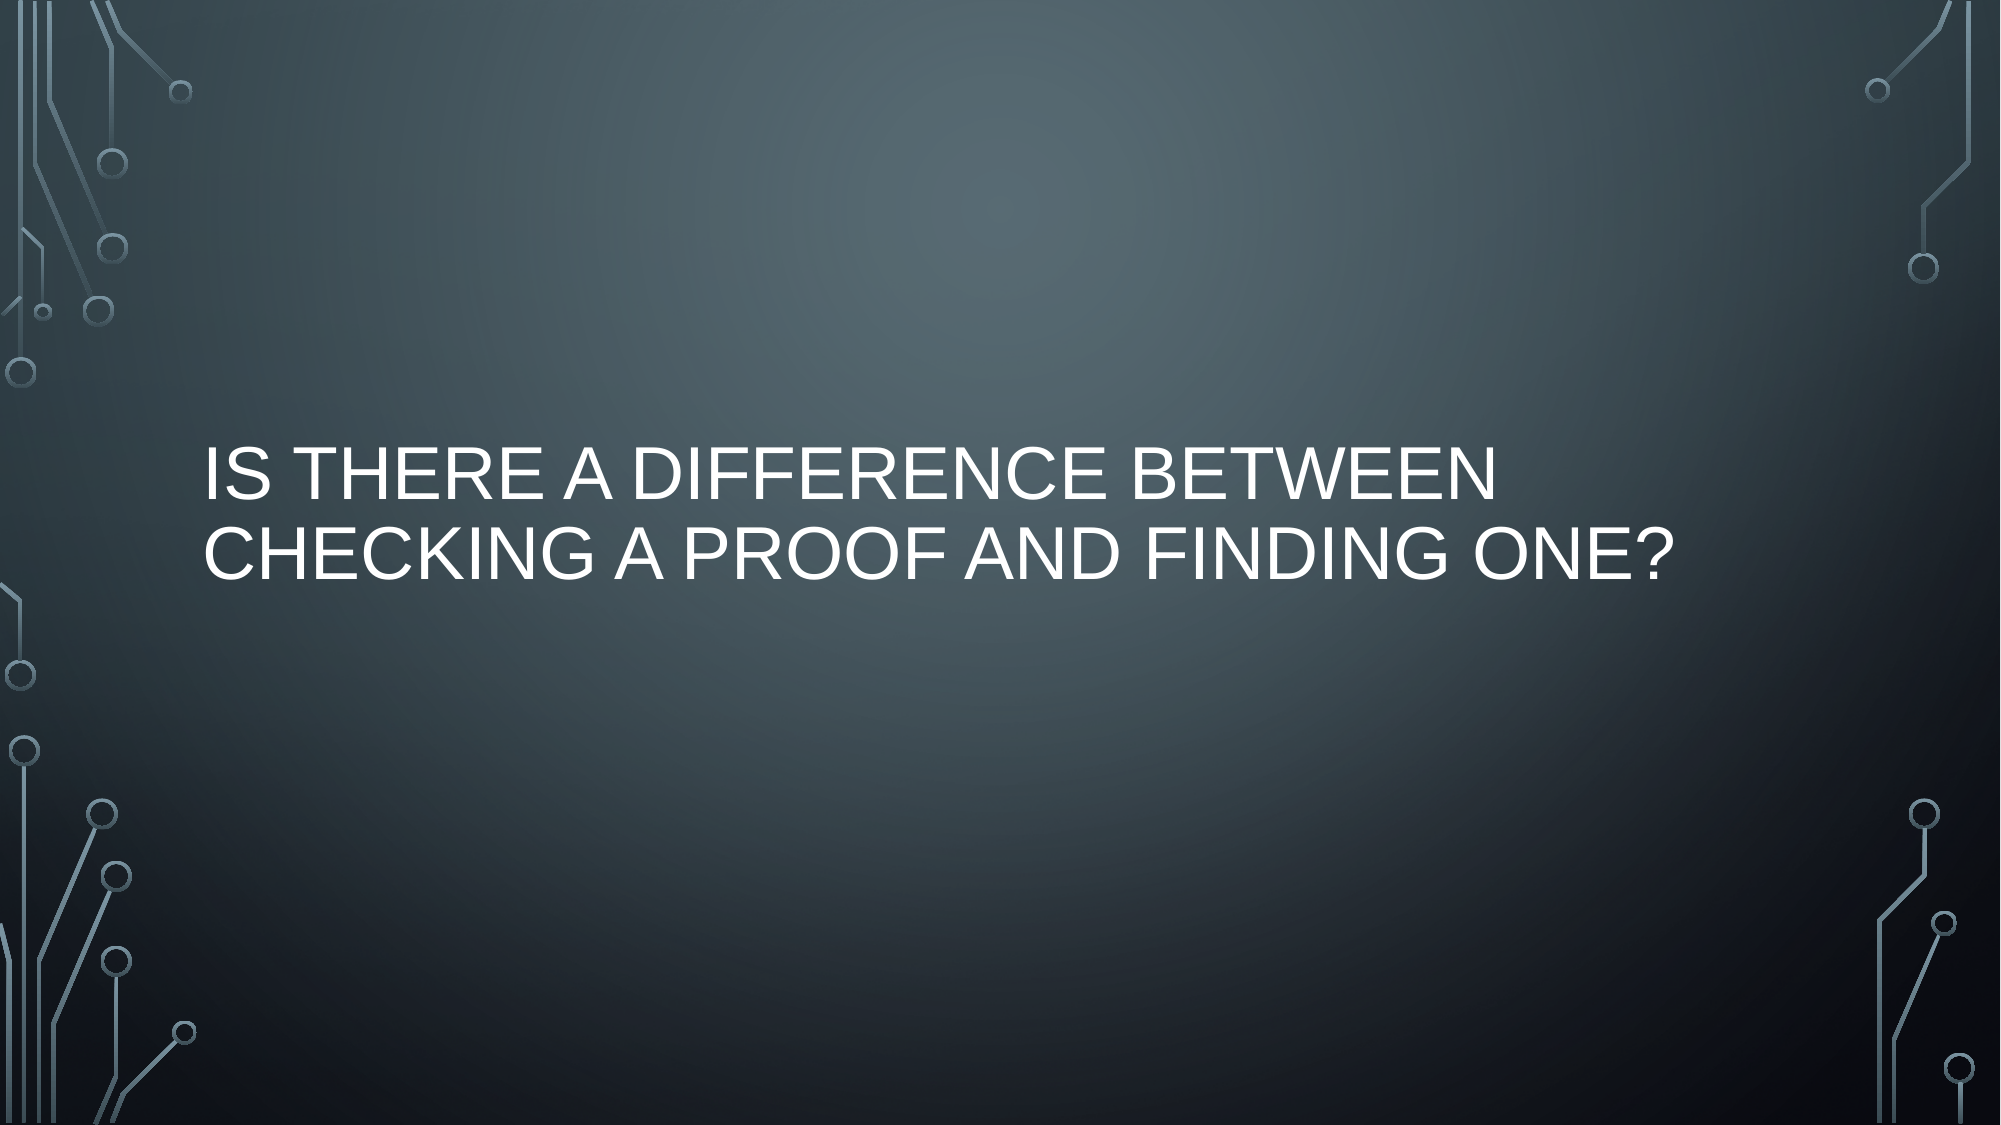

# Is there a difference between checking a proof and finding one?